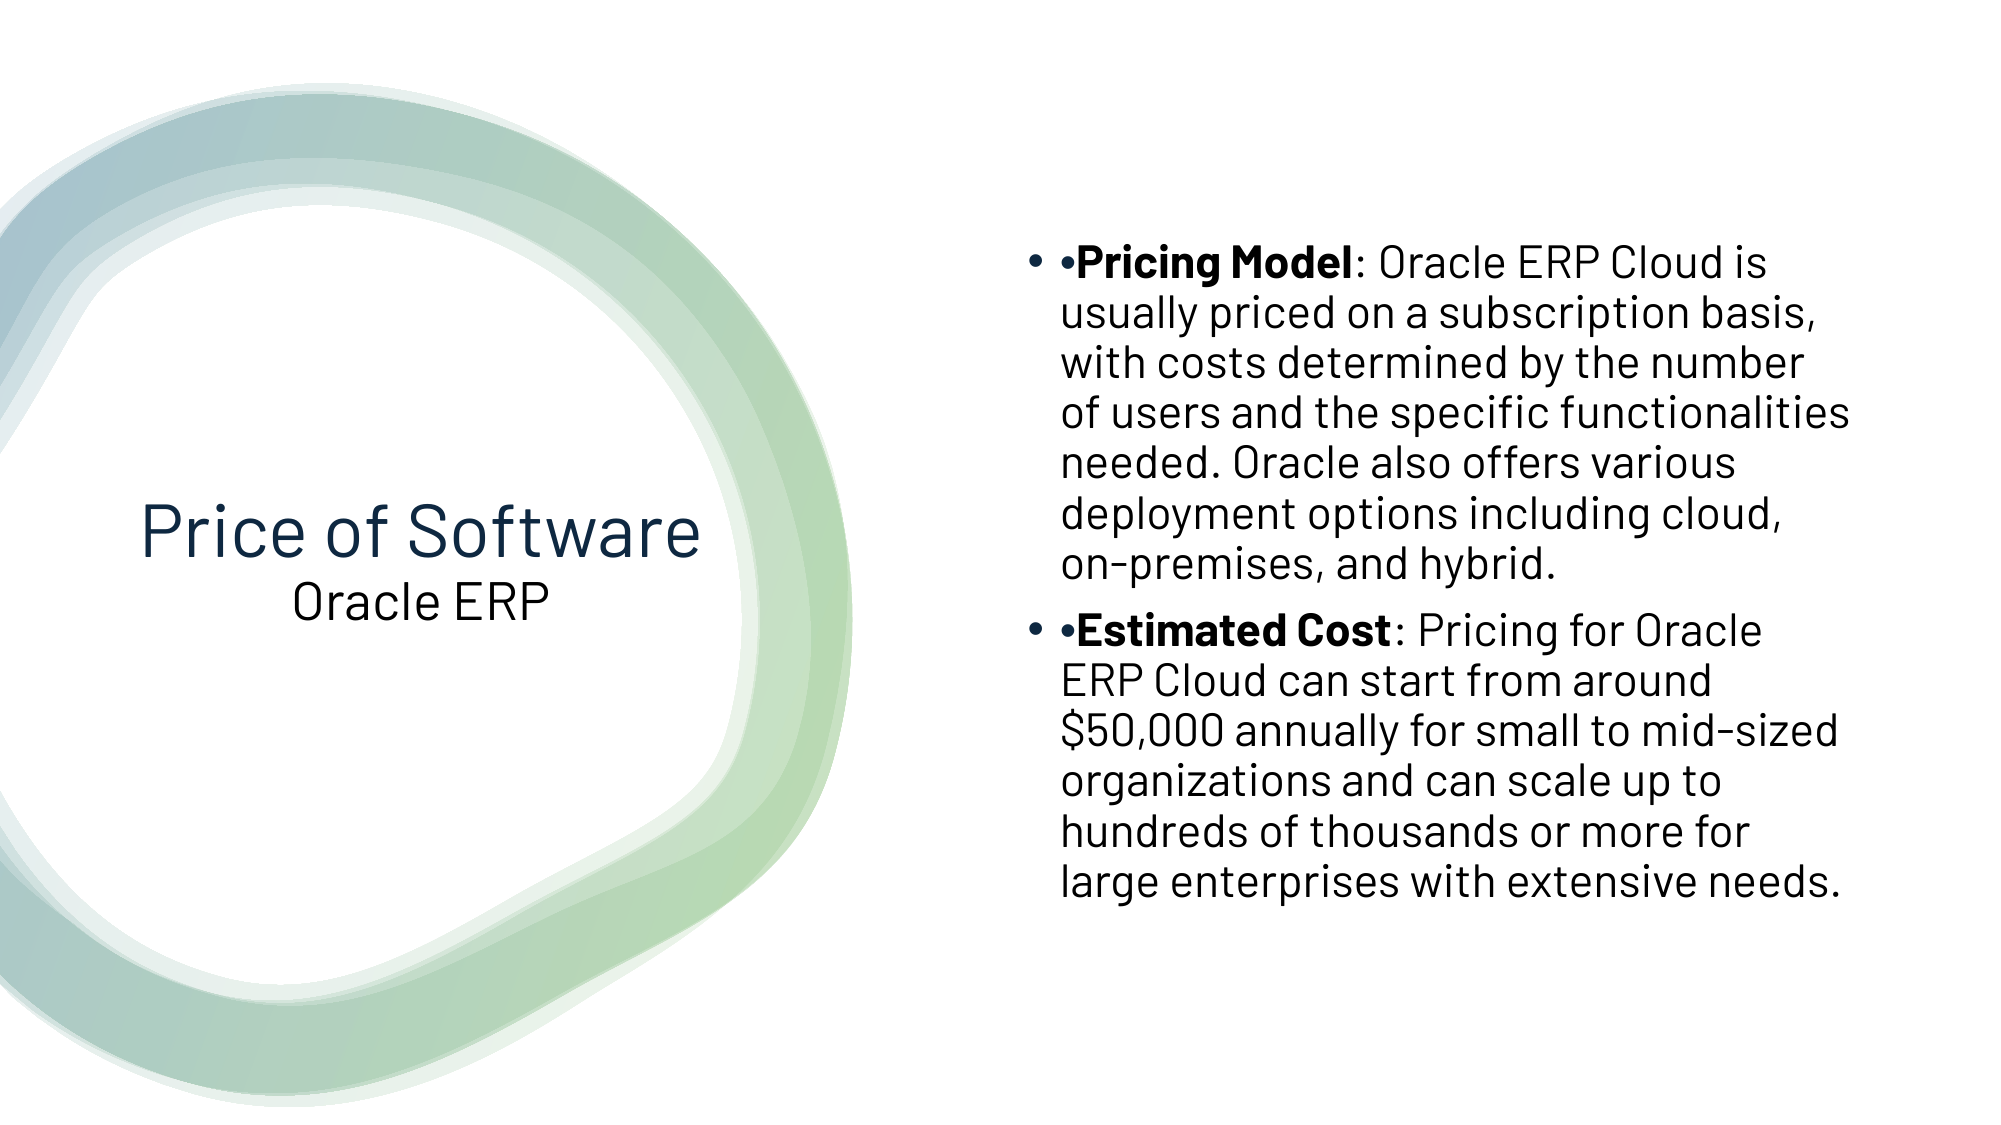

•Pricing Model: Oracle ERP Cloud is usually priced on a subscription basis, with costs determined by the number of users and the specific functionalities needed. Oracle also offers various deployment options including cloud, on-premises, and hybrid.
•Estimated Cost: Pricing for Oracle ERP Cloud can start from around $50,000 annually for small to mid-sized organizations and can scale up to hundreds of thousands or more for large enterprises with extensive needs.

# Price of Software Oracle ERP